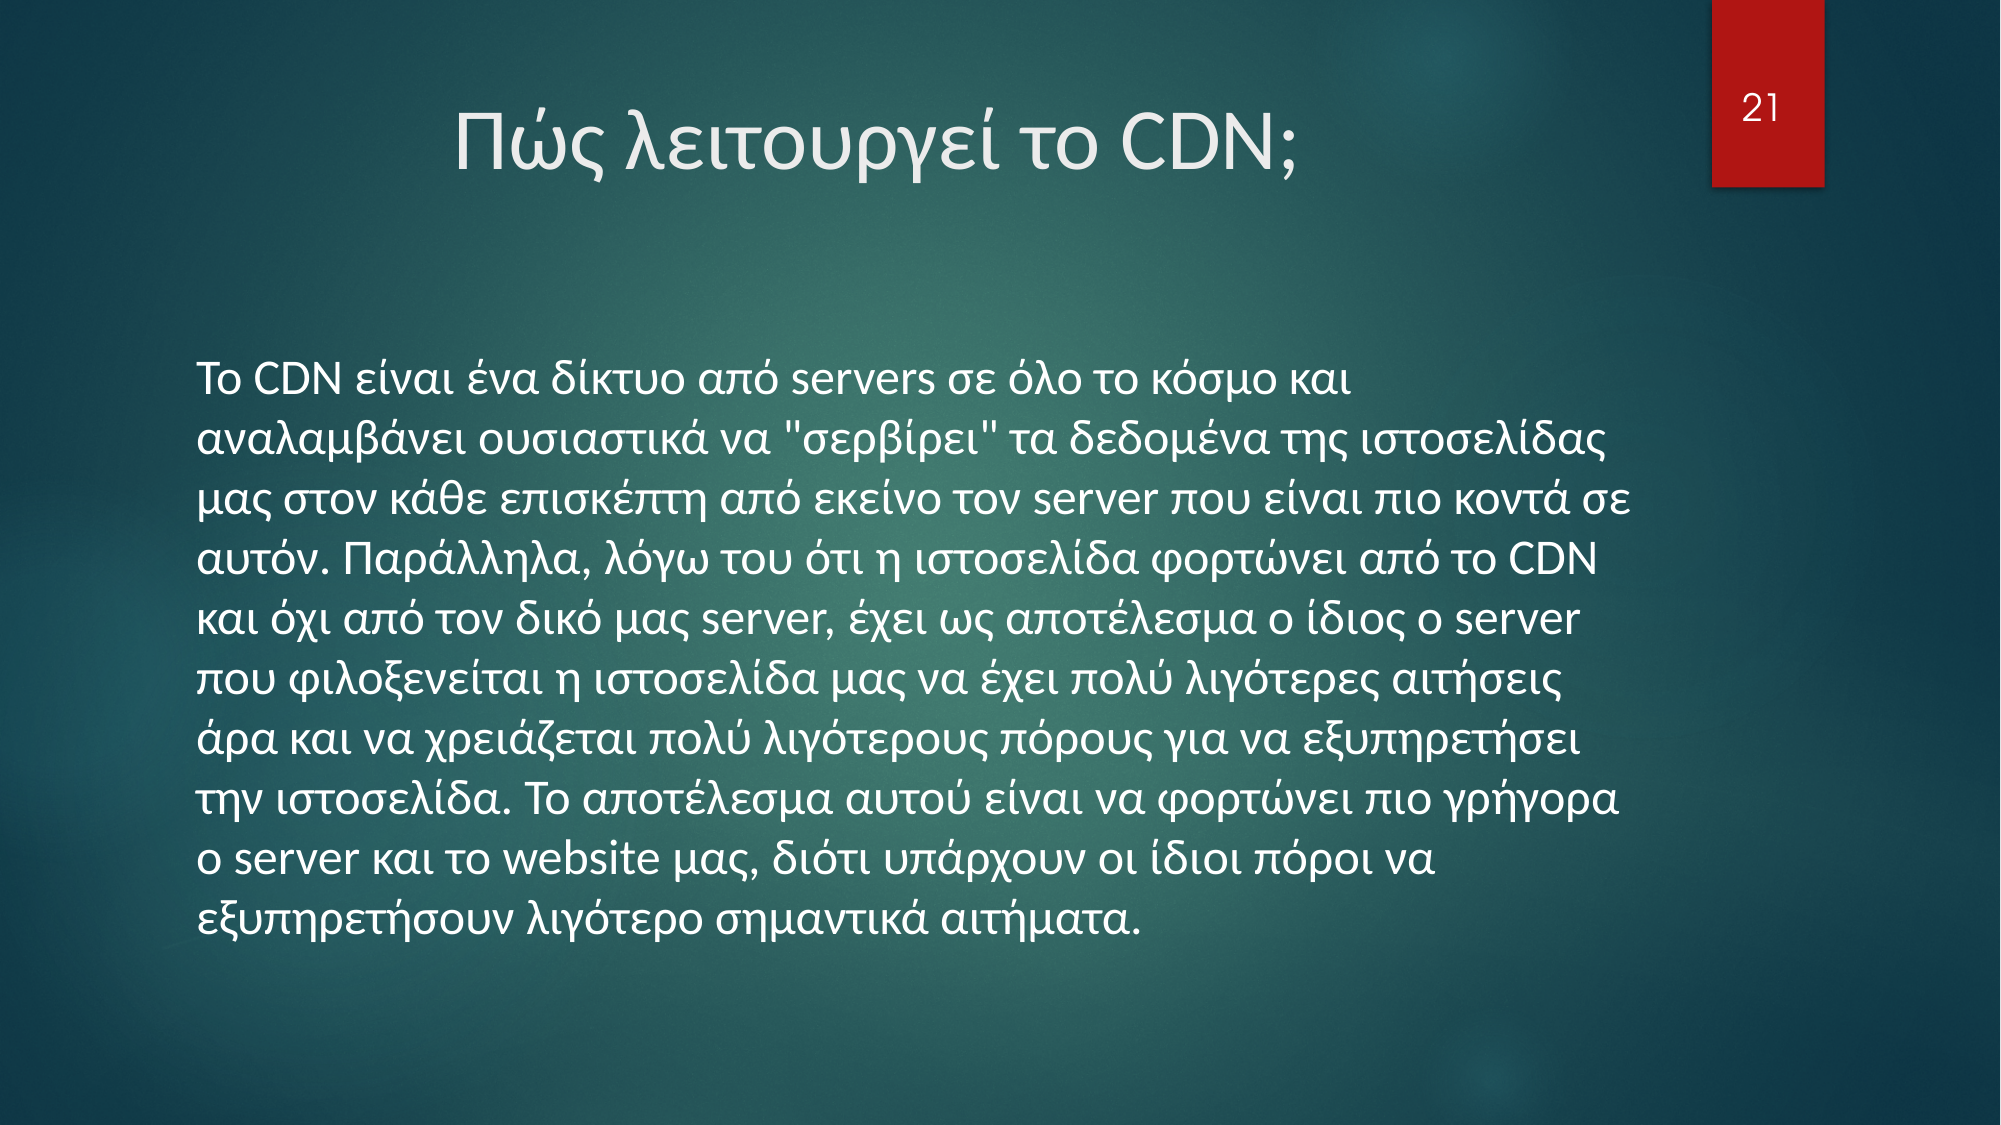

# Πώς λειτουργεί το CDN;
21
Το CDN είναι ένα δίκτυo από servers σε όλο το κόσμο και αναλαμβάνει ουσιαστικά να "σερβίρει" τα δεδομένα της ιστοσελίδας μας στον κάθε επισκέπτη από εκείνο τον server που είναι πιο κοντά σε αυτόν. Παράλληλα, λόγω του ότι η ιστοσελίδα φορτώνει από το CDN και όχι από τον δικό μας server, έχει ως αποτέλεσμα ο ίδιος ο server που φιλοξενείται η ιστοσελίδα μας να έχει πολύ λιγότερες αιτήσεις άρα και να χρειάζεται πολύ λιγότερους πόρους για να εξυπηρετήσει την ιστοσελίδα. Το αποτέλεσμα αυτού είναι να φορτώνει πιο γρήγορα ο server και το website μας, διότι υπάρχουν οι ίδιοι πόροι να εξυπηρετήσουν λιγότερο σημαντικά αιτήματα.